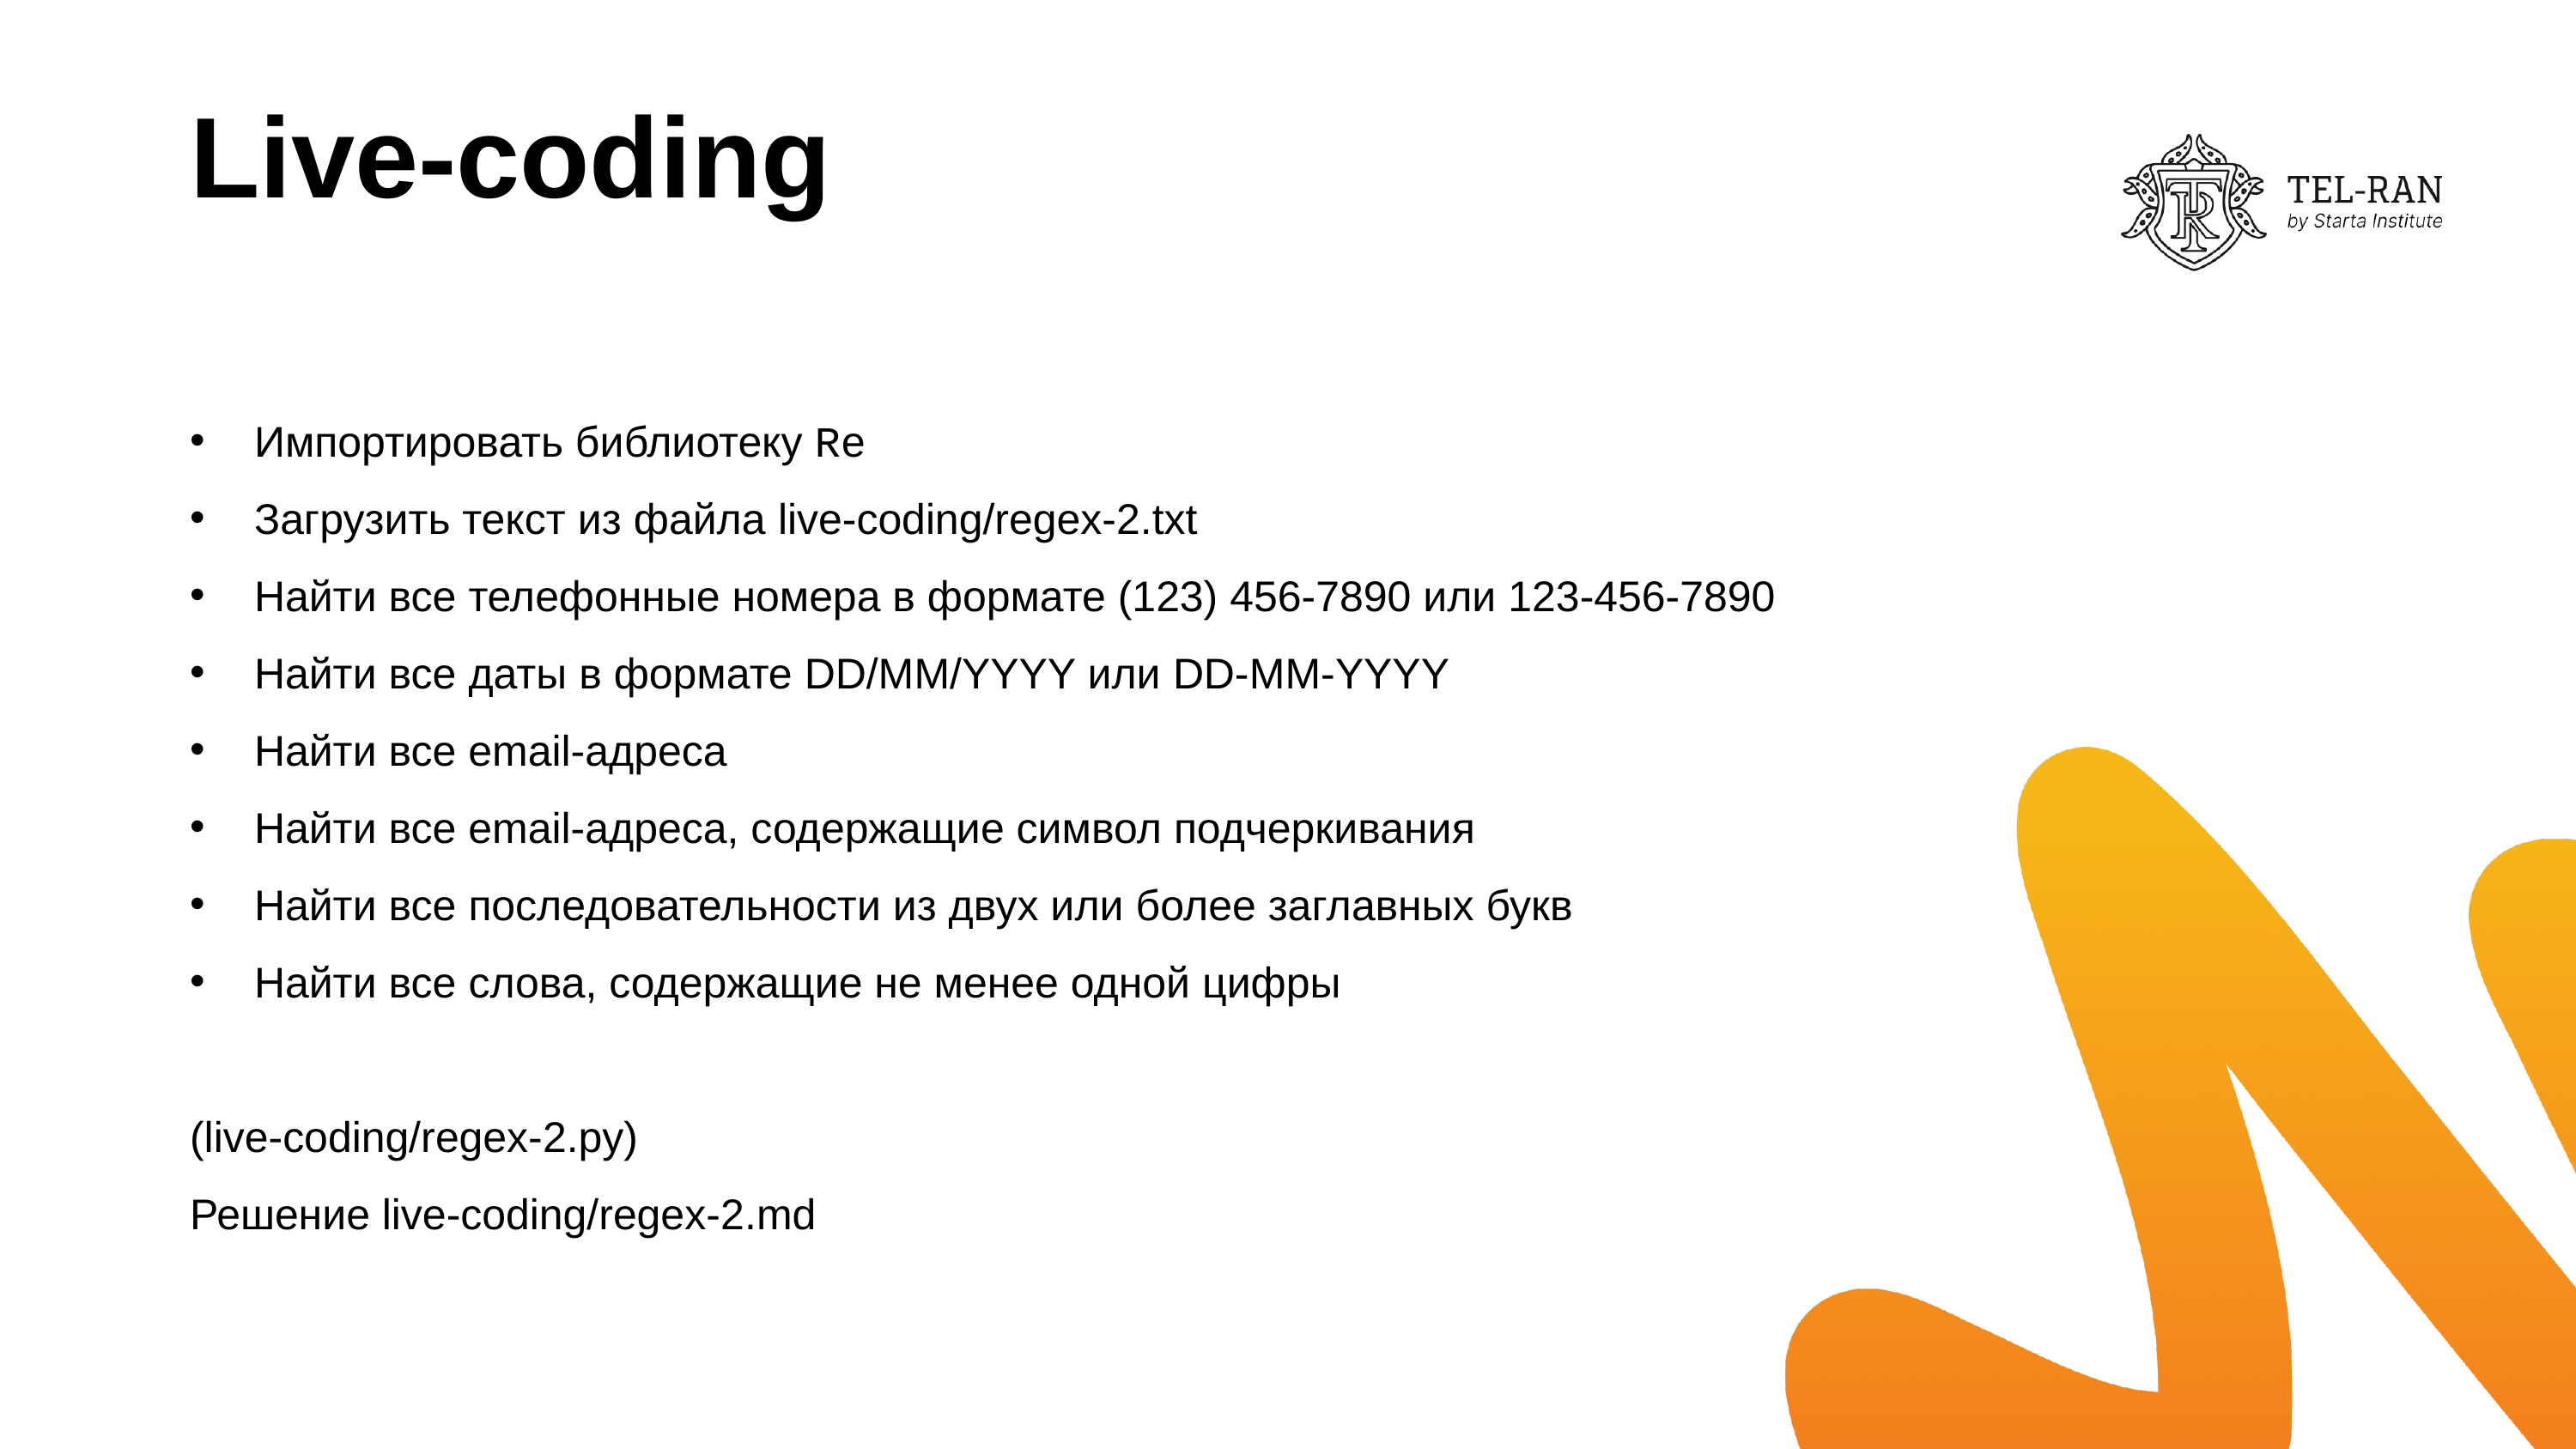

# Live-coding
Импортировать библиотеку Re
Загрузить текст из файла live-coding/regex-2.txt
Найти все телефонные номера в формате (123) 456-7890 или 123-456-7890
Найти все даты в формате DD/MM/YYYY или DD-MM-YYYY
Найти все email-адреса
Найти все email-адреса, содержащие символ подчеркивания
Найти все последовательности из двух или более заглавных букв
Найти все слова, содержащие не менее одной цифры

(live-coding/regex-2.py)
Решение live-coding/regex-2.md